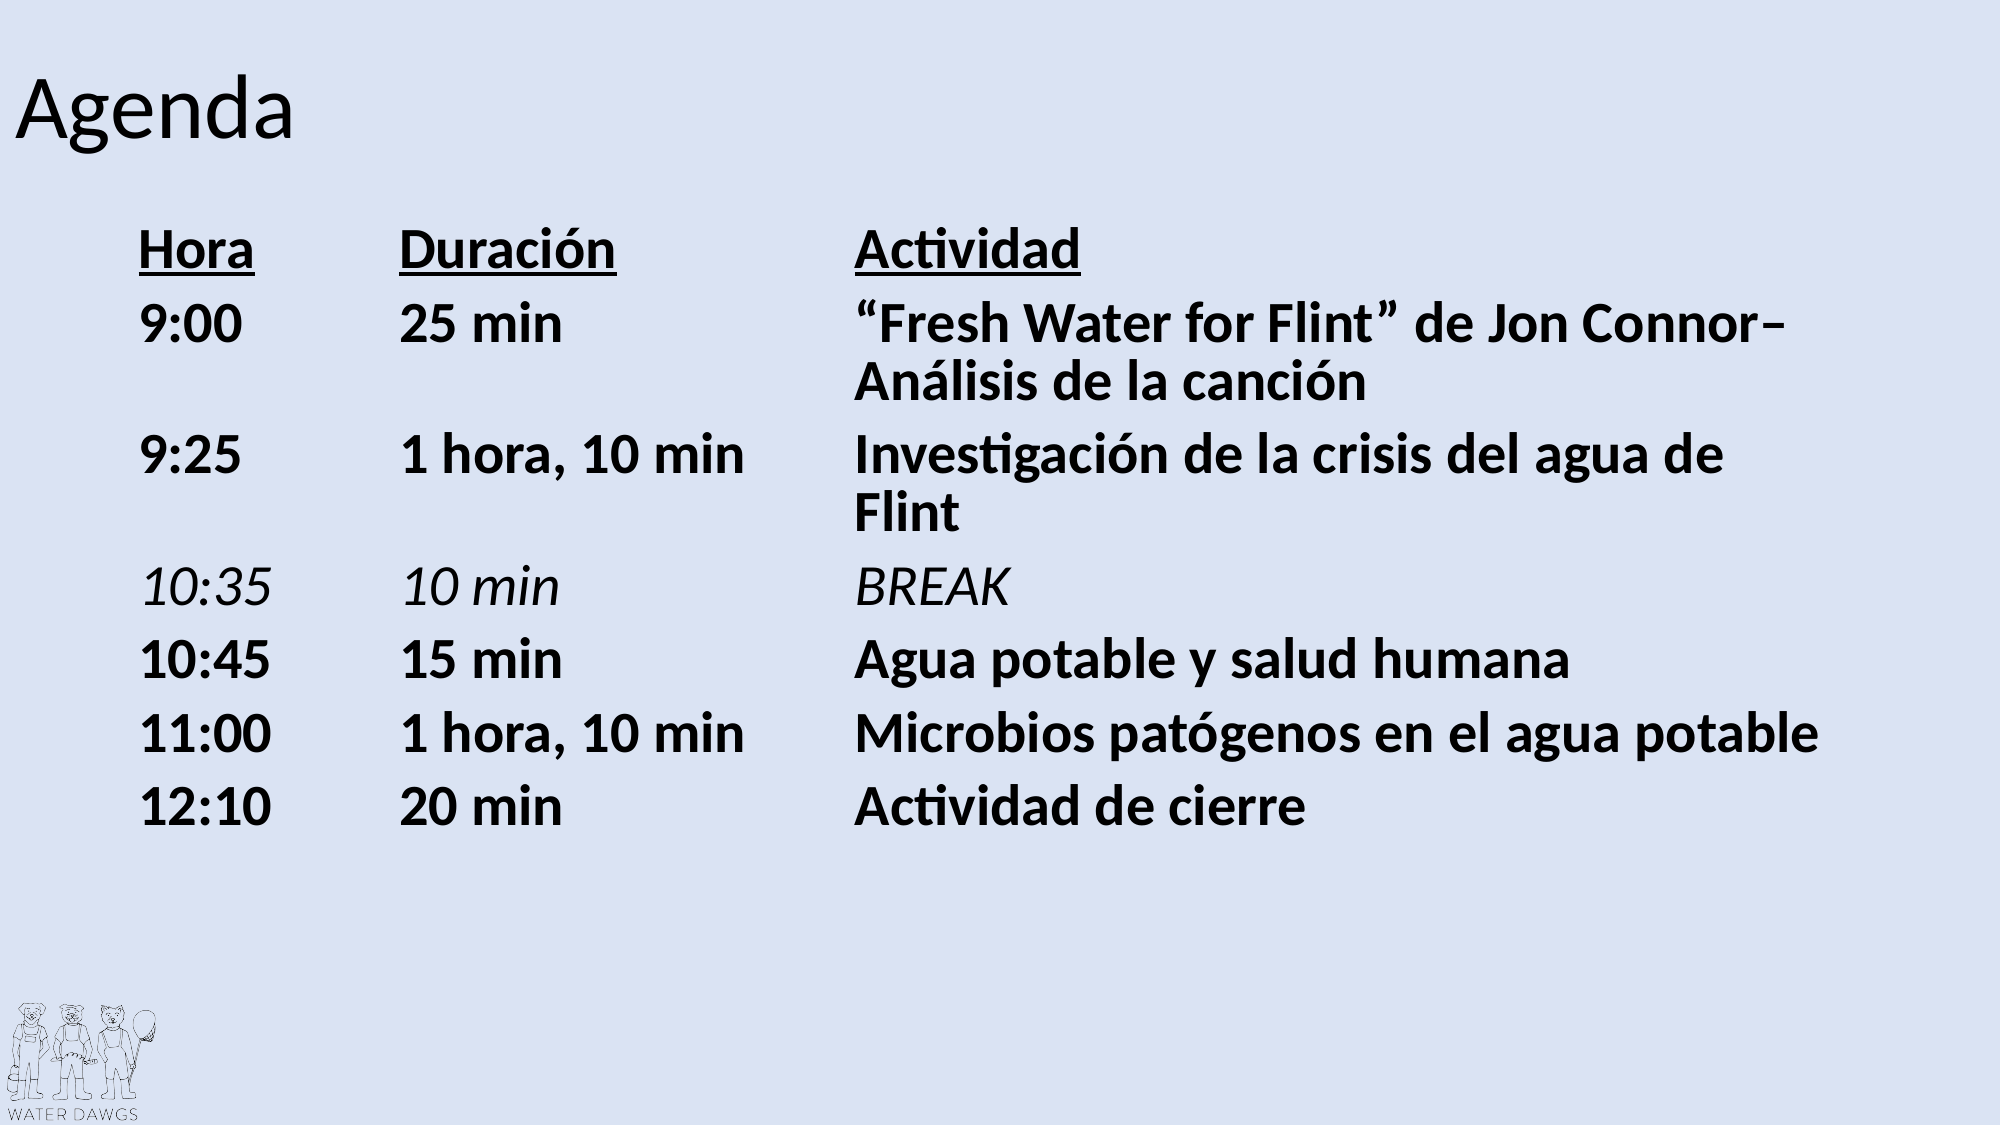

# Agenda
| Hora | Duración | Actividad |
| --- | --- | --- |
| 9:00 | 25 min | “Fresh Water for Flint” de Jon Connor– Análisis de la canción |
| 9:25 | 1 hora, 10 min | Investigación de la crisis del agua de Flint |
| 10:35 | 10 min | BREAK |
| 10:45 | 15 min | Agua potable y salud humana |
| 11:00 | 1 hora, 10 min | Microbios patógenos en el agua potable |
| 12:10 | 20 min | Actividad de cierre |